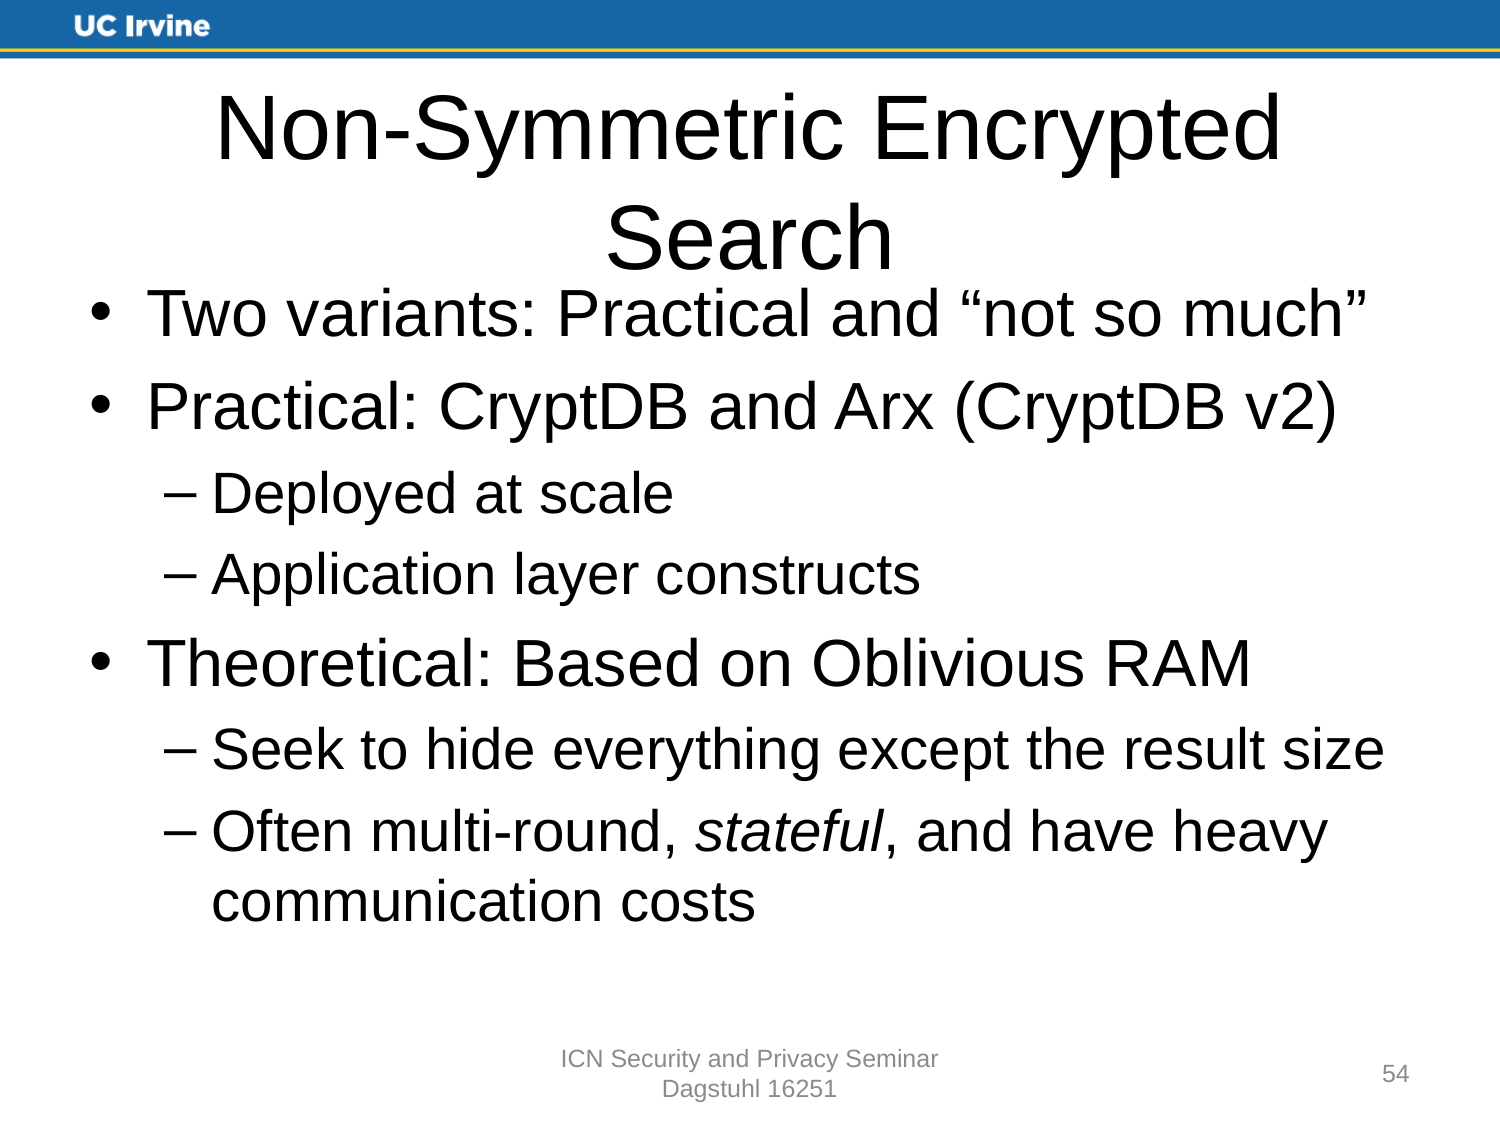

# Non-Symmetric Encrypted Search
Two variants: Practical and “not so much”
Practical: CryptDB and Arx (CryptDB v2)
Deployed at scale
Application layer constructs
Theoretical: Based on Oblivious RAM
Seek to hide everything except the result size
Often multi-round, stateful, and have heavy communication costs

ICN Security and Privacy Seminar
Dagstuhl 16251
54